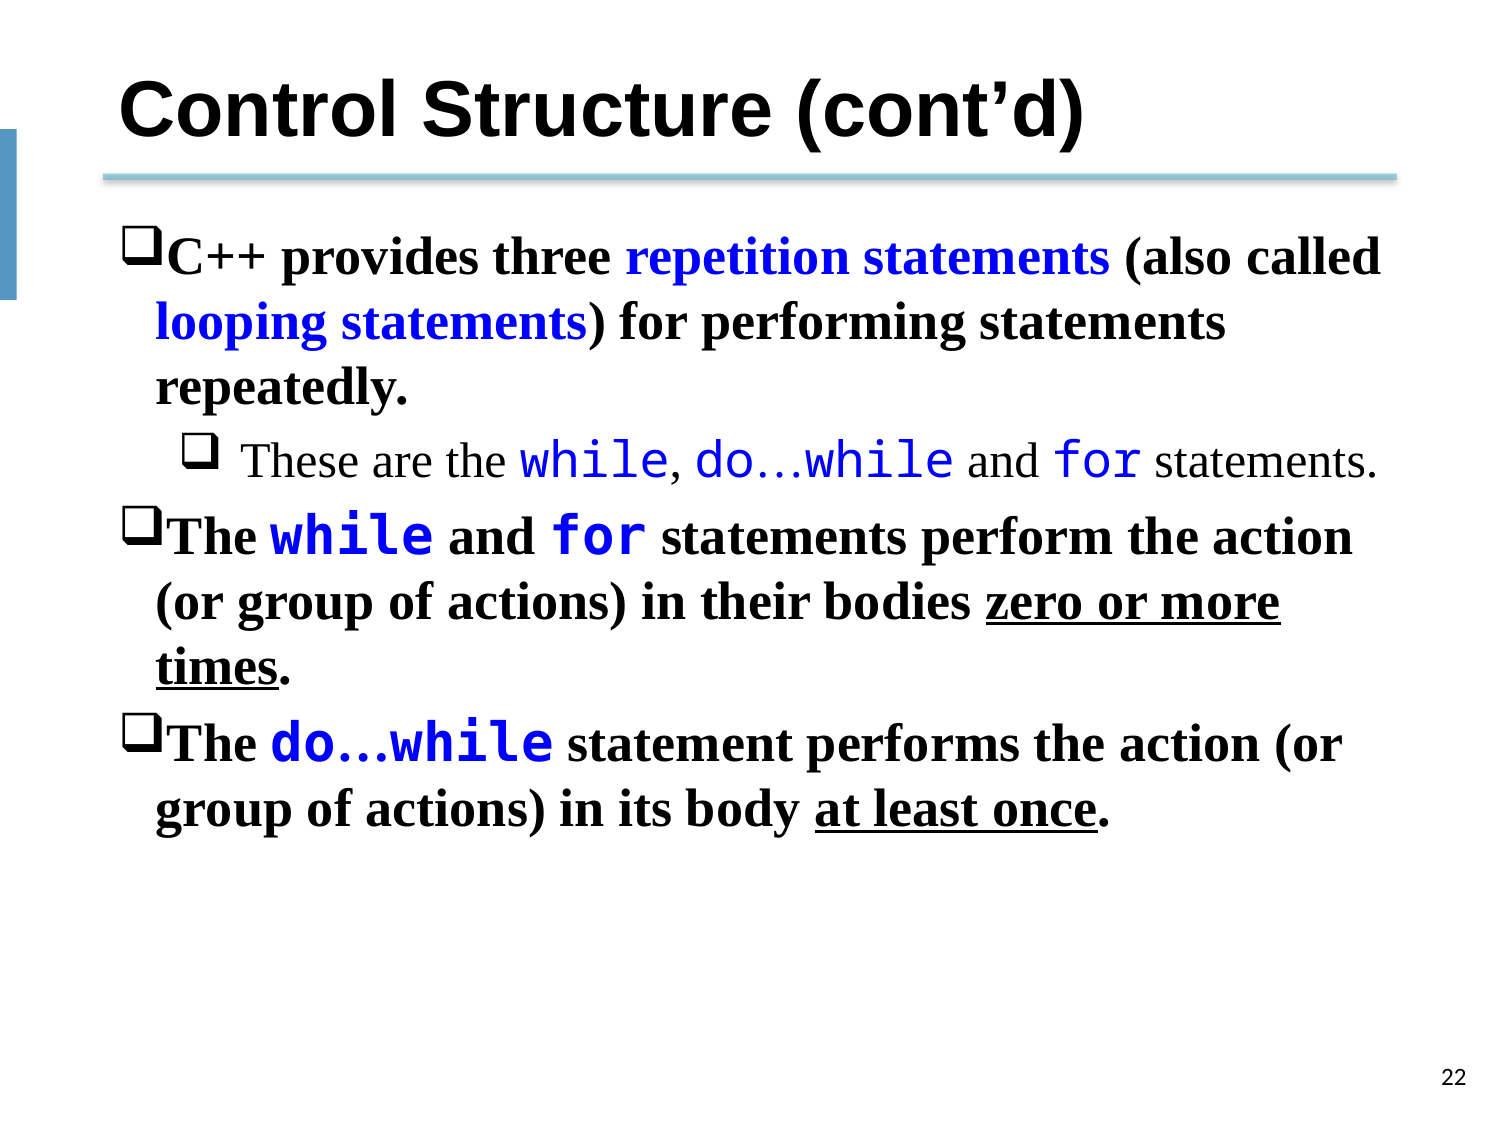

# Control Structure (cont’d)
C++ provides three repetition statements (also called looping statements) for performing statements repeatedly.
These are the while, do…while and for statements.
The while and for statements perform the action (or group of actions) in their bodies zero or more times.
The do…while statement performs the action (or group of actions) in its body at least once.

22